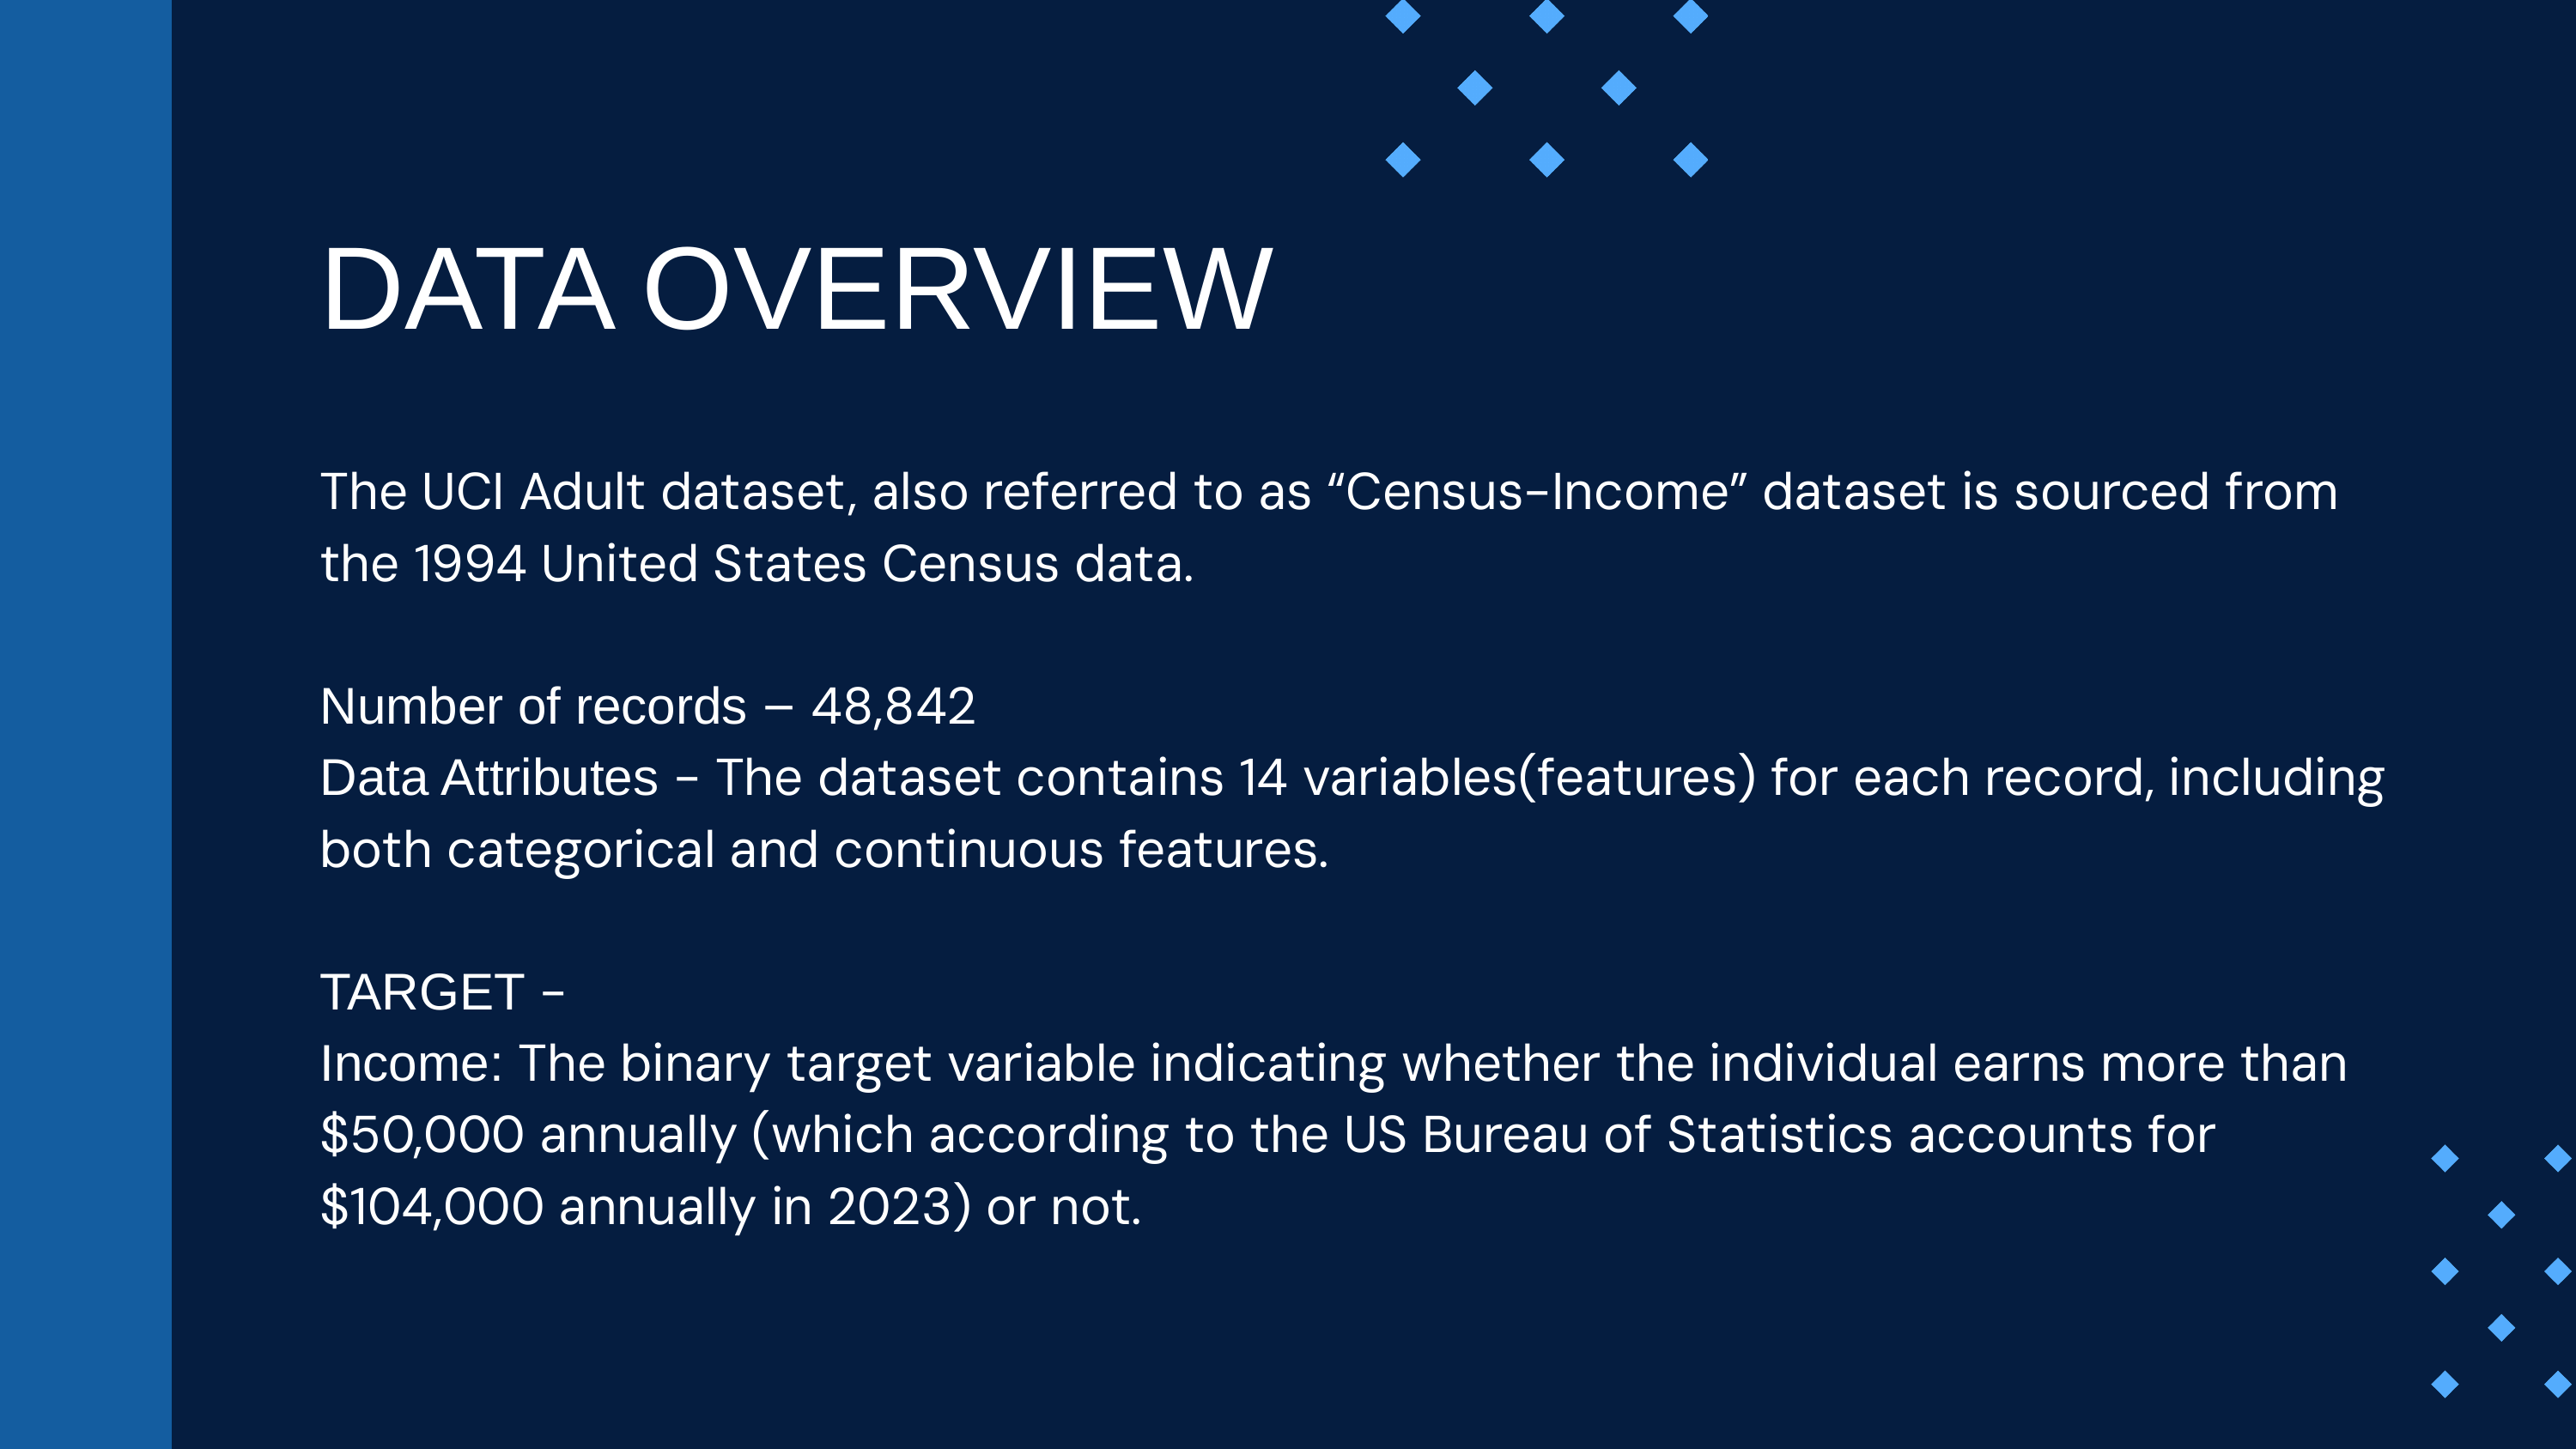

DATA OVERVIEW
The UCI Adult dataset, also referred to as “Census-Income” dataset is sourced from the 1994 United States Census data.

Number of records – 48,842
Data Attributes - The dataset contains 14 variables(features) for each record, including both categorical and continuous features.

TARGET -
Income: The binary target variable indicating whether the individual earns more than $50,000 annually (which according to the US Bureau of Statistics accounts for $104,000 annually in 2023) or not.